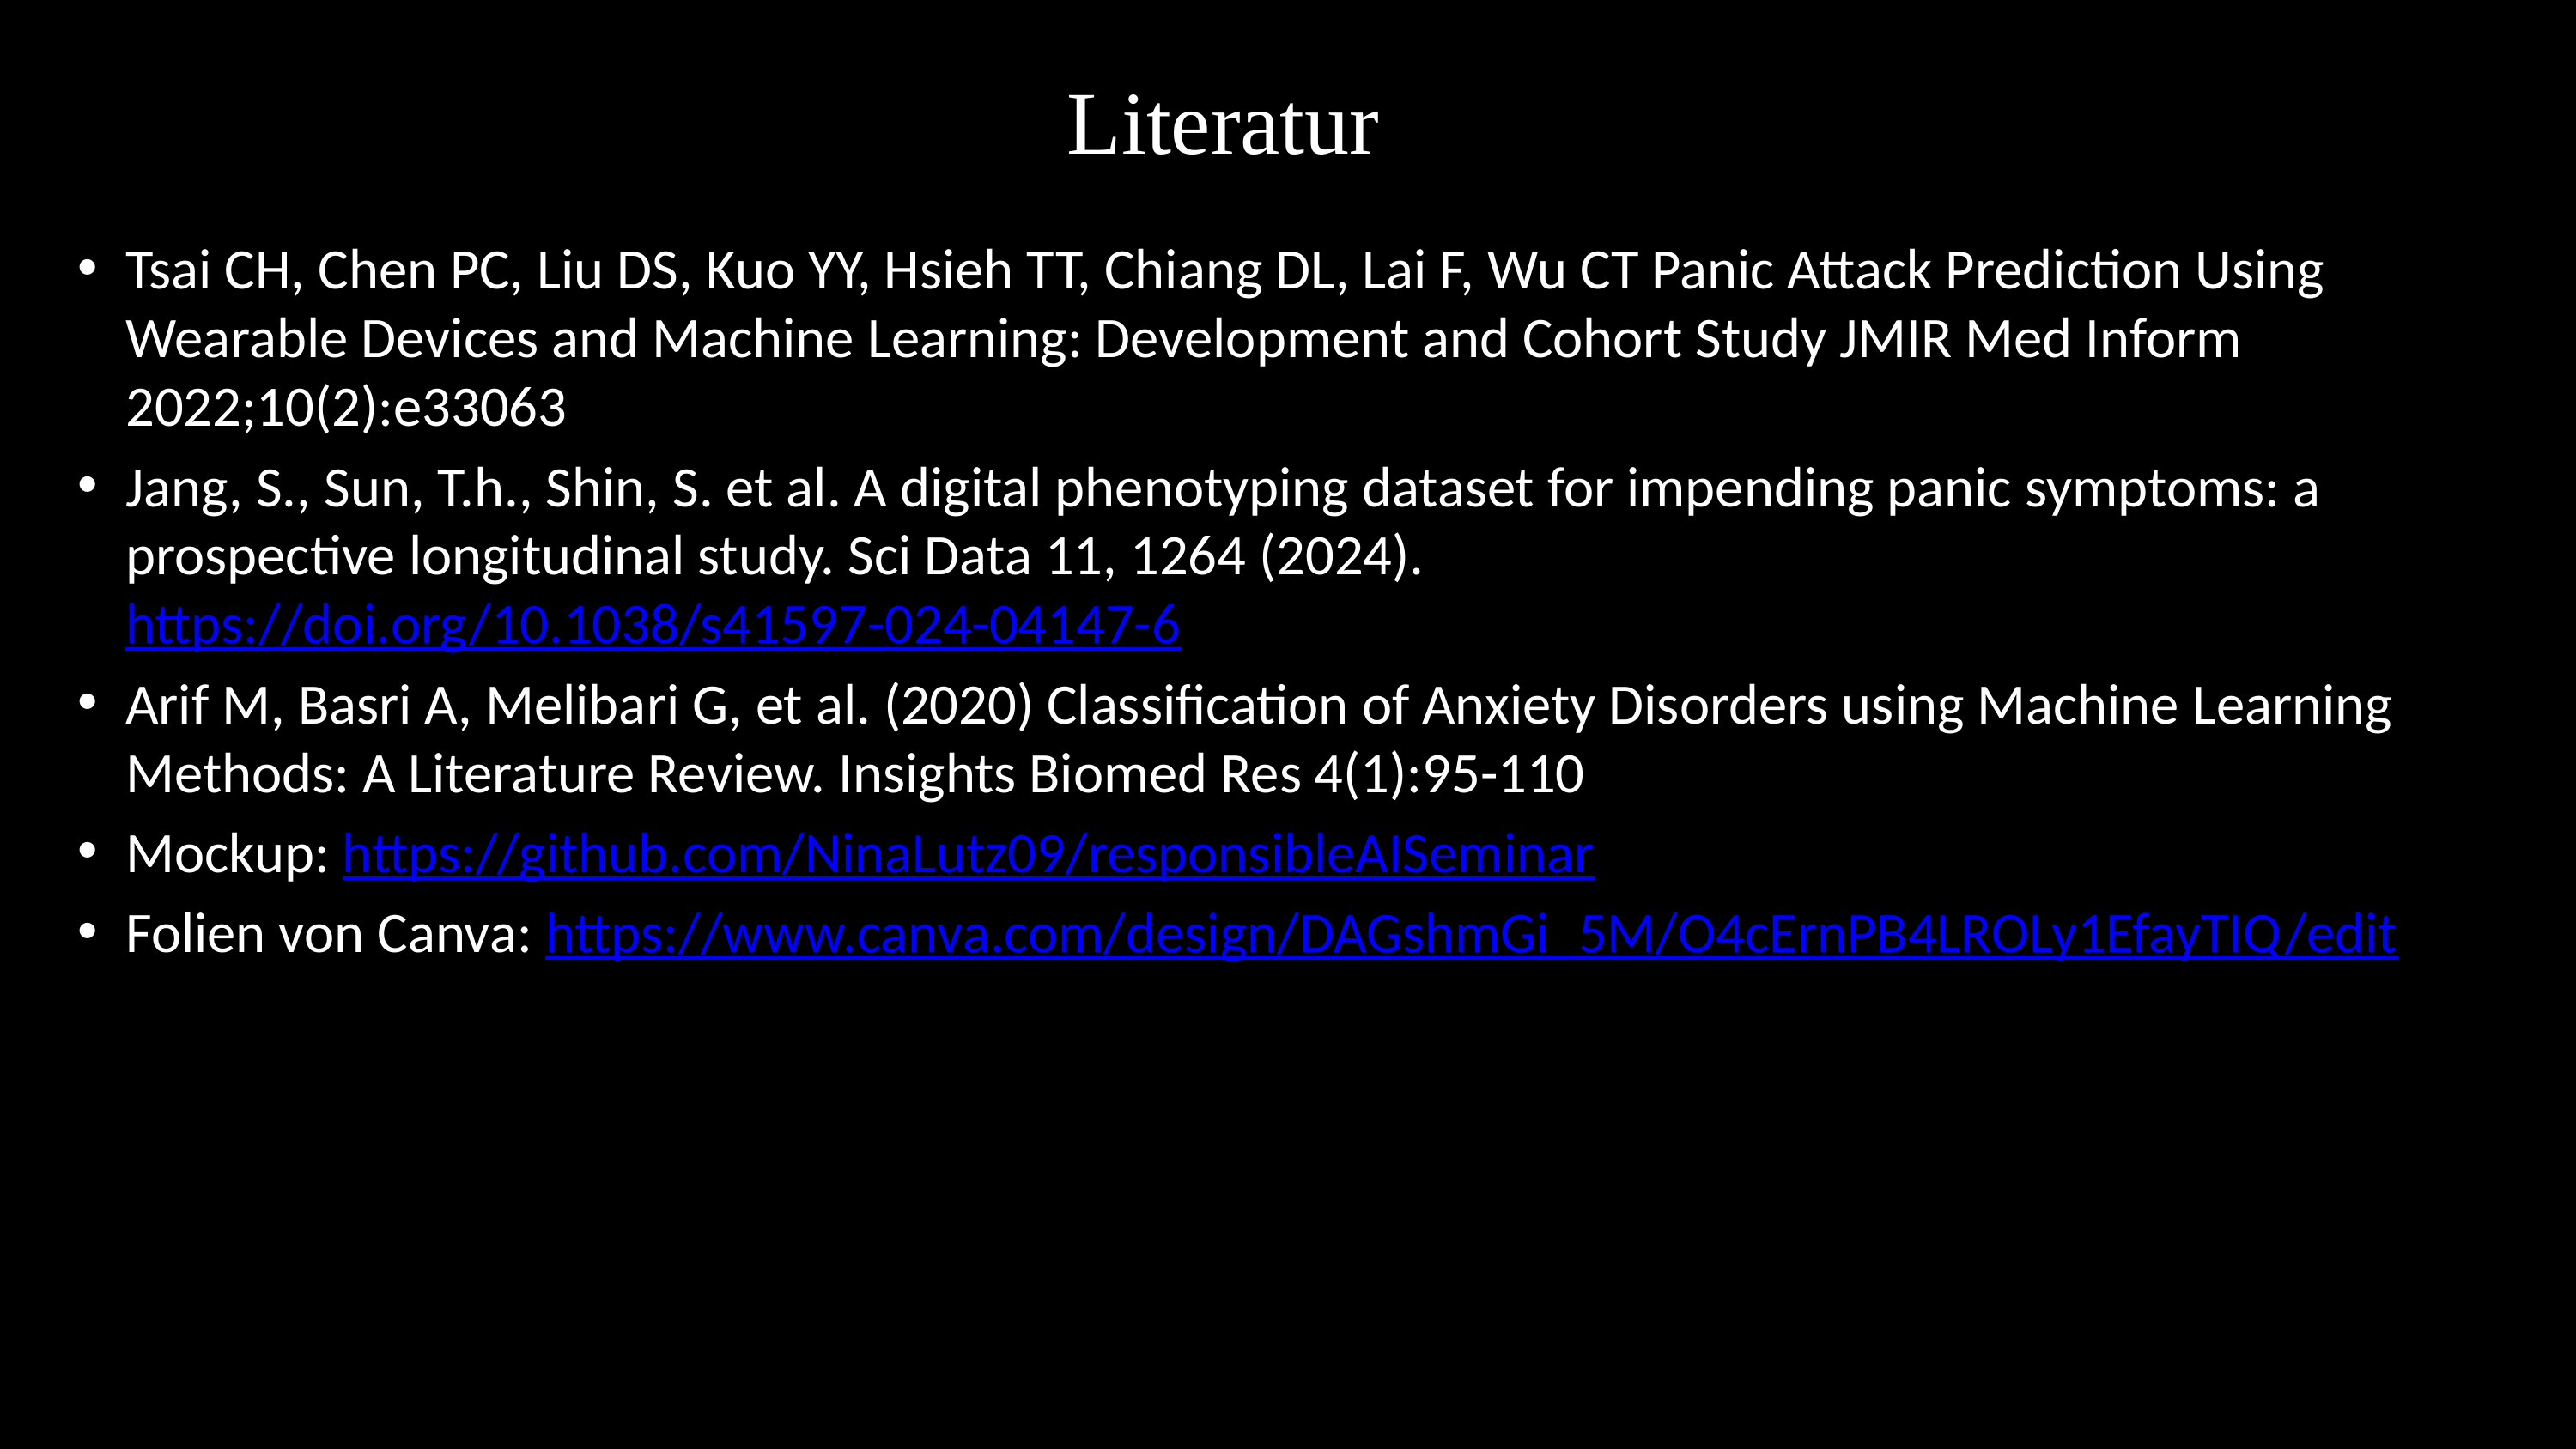

# Literatur
Tsai CH, Chen PC, Liu DS, Kuo YY, Hsieh TT, Chiang DL, Lai F, Wu CT Panic Attack Prediction Using Wearable Devices and Machine Learning: Development and Cohort Study JMIR Med Inform 2022;10(2):e33063
Jang, S., Sun, T.h., Shin, S. et al. A digital phenotyping dataset for impending panic symptoms: a prospective longitudinal study. Sci Data 11, 1264 (2024). https://doi.org/10.1038/s41597-024-04147-6
Arif M, Basri A, Melibari G, et al. (2020) Classification of Anxiety Disorders using Machine Learning Methods: A Literature Review. Insights Biomed Res 4(1):95-110
Mockup: https://github.com/NinaLutz09/responsibleAISeminar
Folien von Canva: https://www.canva.com/design/DAGshmGi_5M/O4cErnPB4LROLy1EfayTIQ/edit